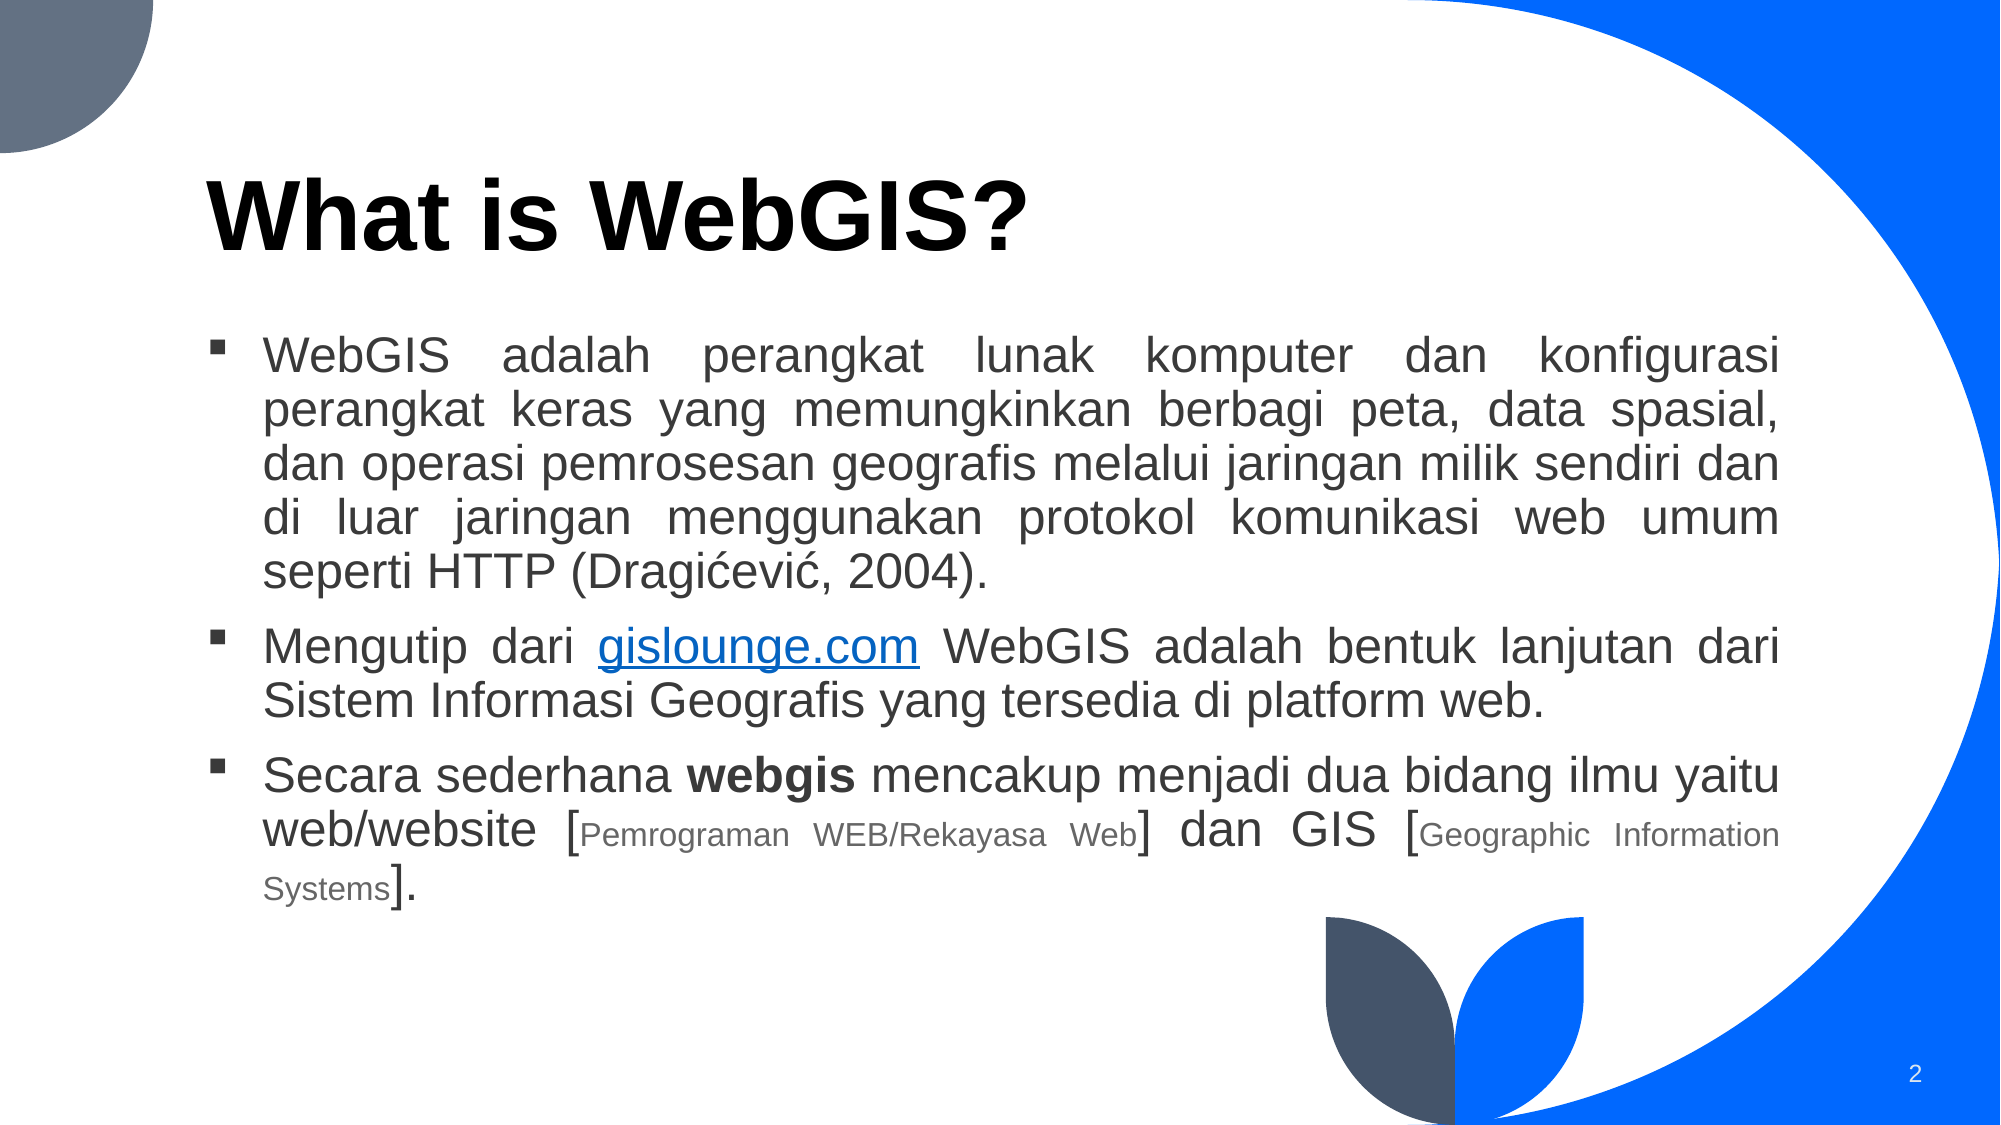

# What is WebGIS?
WebGIS adalah perangkat lunak komputer dan konfigurasi perangkat keras yang memungkinkan berbagi peta, data spasial, dan operasi pemrosesan geografis melalui jaringan milik sendiri dan di luar jaringan menggunakan protokol komunikasi web umum seperti HTTP (Dragićević, 2004).
Mengutip dari gislounge.com WebGIS adalah bentuk lanjutan dari Sistem Informasi Geografis yang tersedia di platform web.
Secara sederhana webgis mencakup menjadi dua bidang ilmu yaitu web/website [Pemrograman WEB/Rekayasa Web] dan GIS [Geographic Information Systems].

2